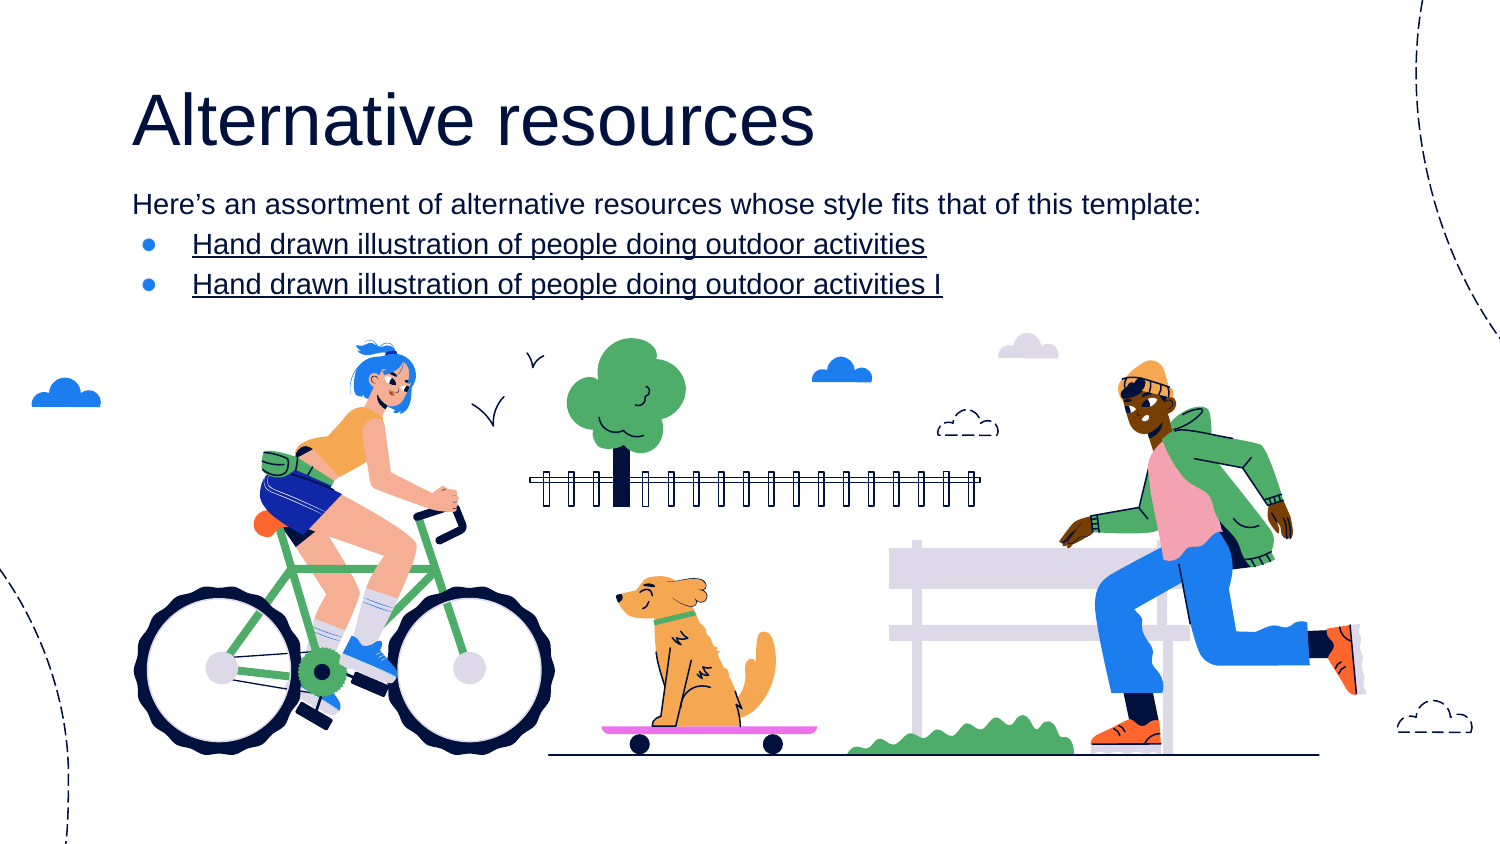

# Alternative resources
Here’s an assortment of alternative resources whose style fits that of this template:
Hand drawn illustration of people doing outdoor activities
Hand drawn illustration of people doing outdoor activities I